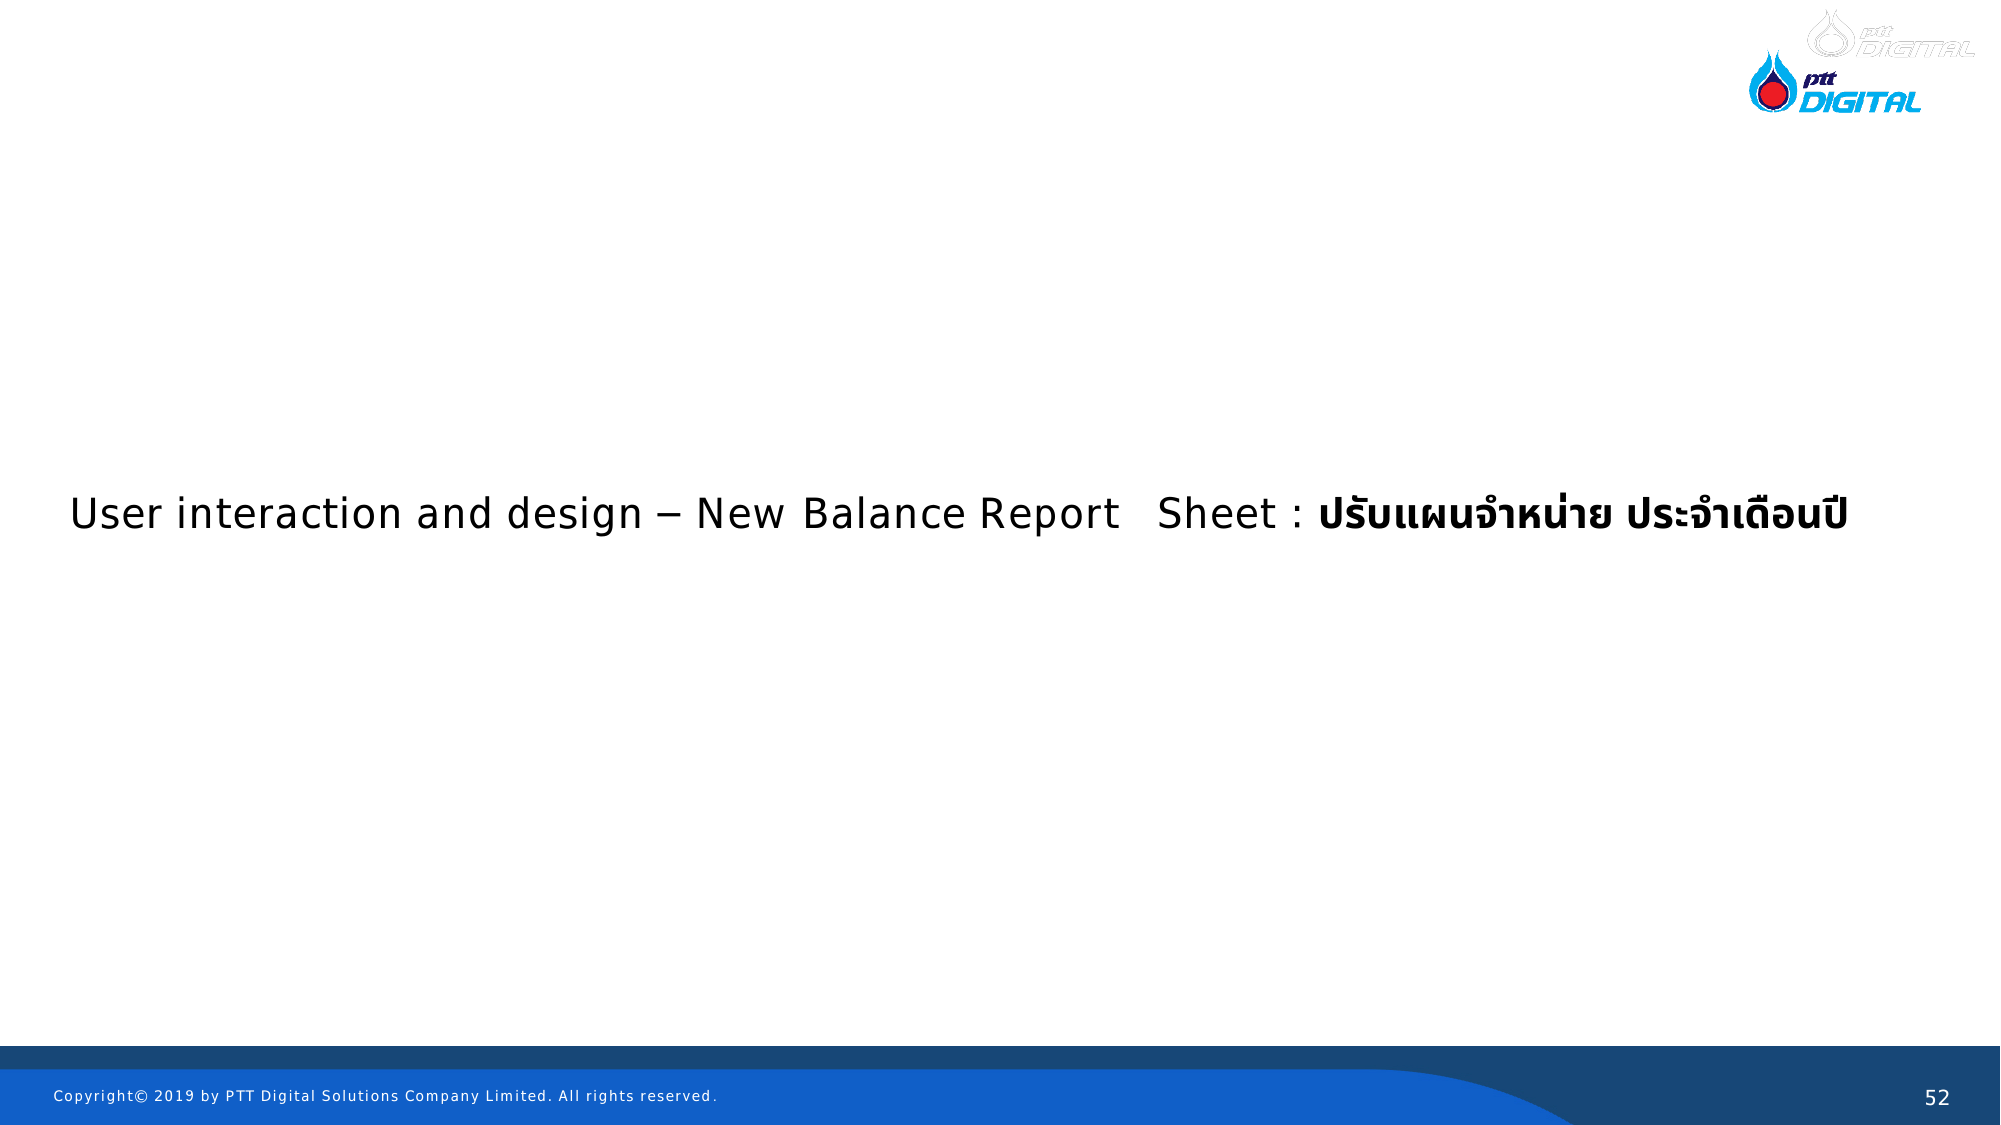

User interaction and design – New Balance Report   Sheet : ปรับแผนจำหน่าย ประจำเดือนปี
52